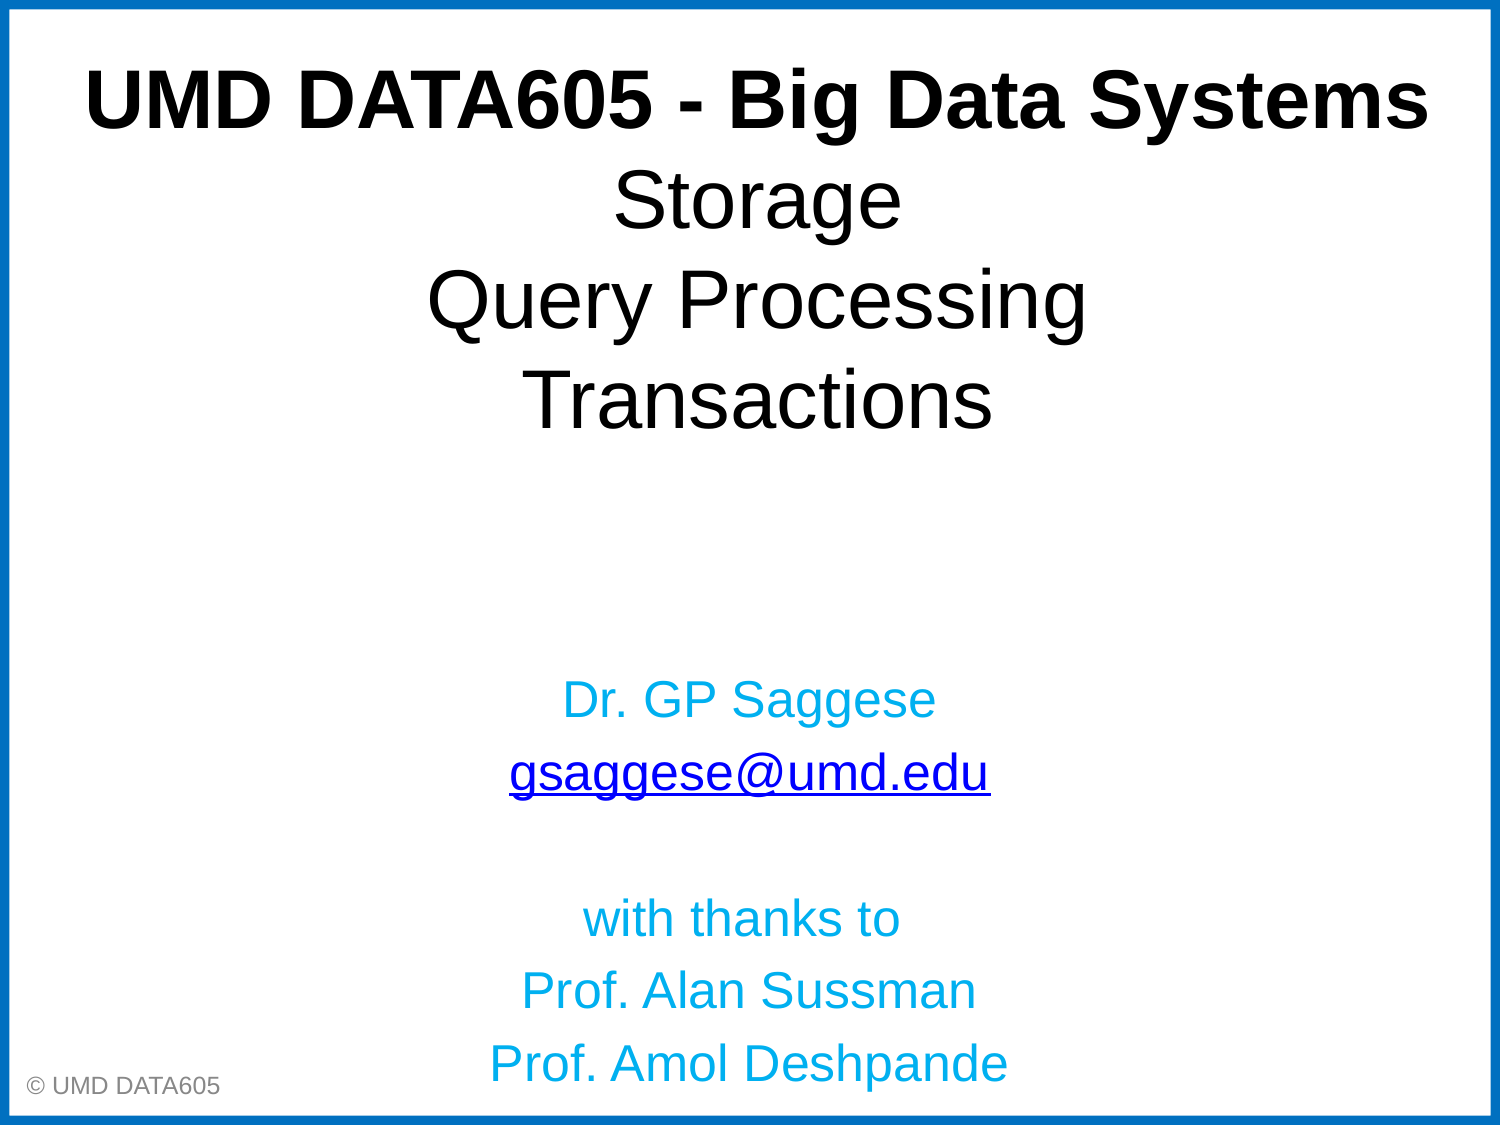

# UMD DATA605 - Big Data Systems Storage Query Processing Transactions
Dr. GP Saggese
gsaggese@umd.edu

with thanks to
Prof. Alan Sussman
Prof. Amol Deshpande